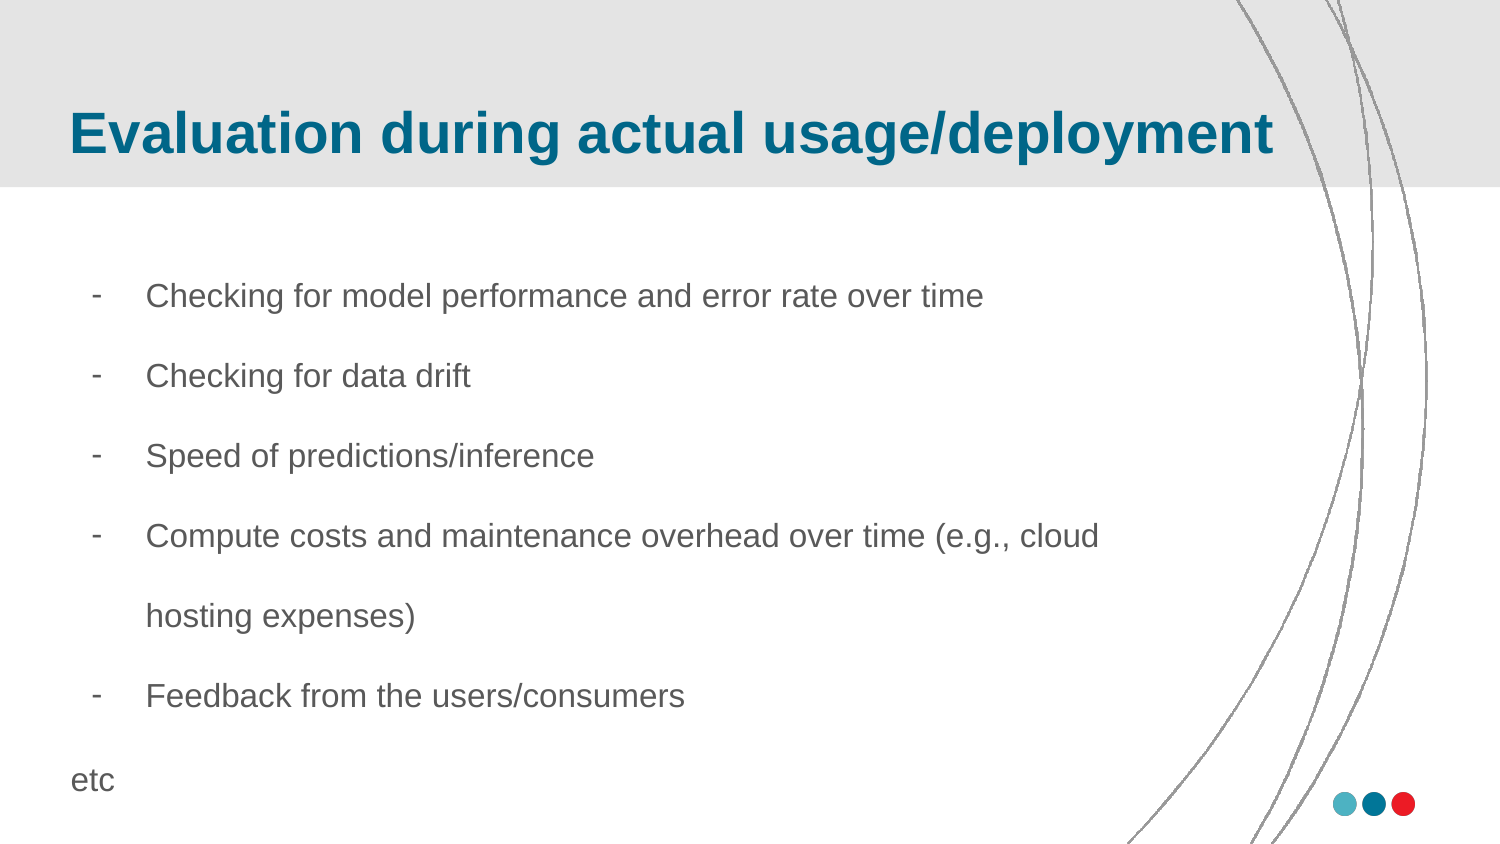

# Evaluation during actual usage/deployment
Checking for model performance and error rate over time
Checking for data drift
Speed of predictions/inference
Compute costs and maintenance overhead over time (e.g., cloud hosting expenses)
Feedback from the users/consumers
etc